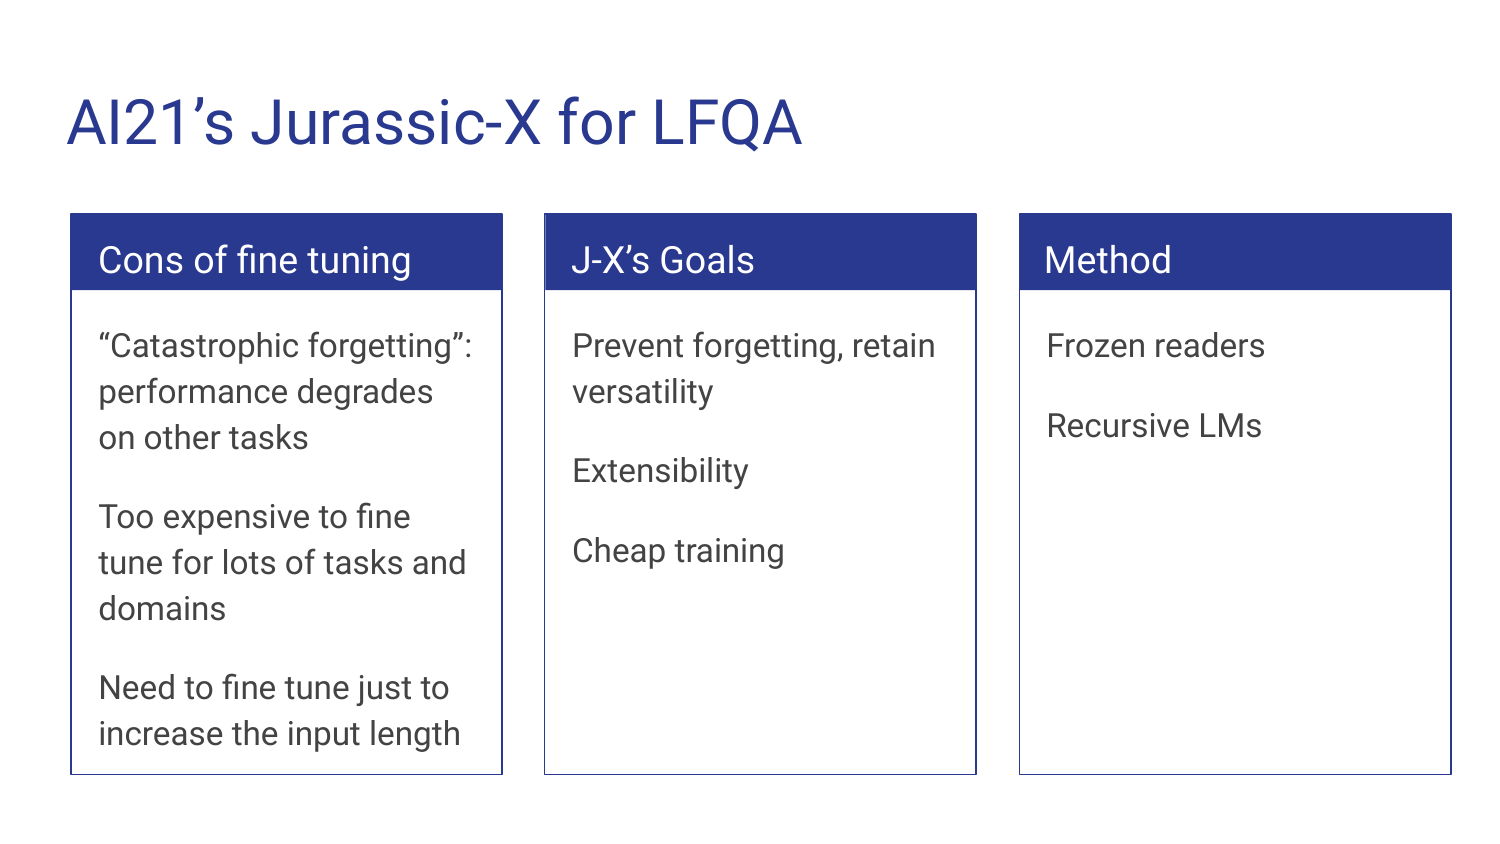

# AI21’s Jurassic-X for LFQA

Cons of fine tuning

J-X’s Goals

Method
“Catastrophic forgetting”: performance degrades on other tasks
Too expensive to fine tune for lots of tasks and domains
Need to fine tune just to increase the input length
Prevent forgetting, retain versatility
Extensibility
Cheap training
Frozen readers
Recursive LMs